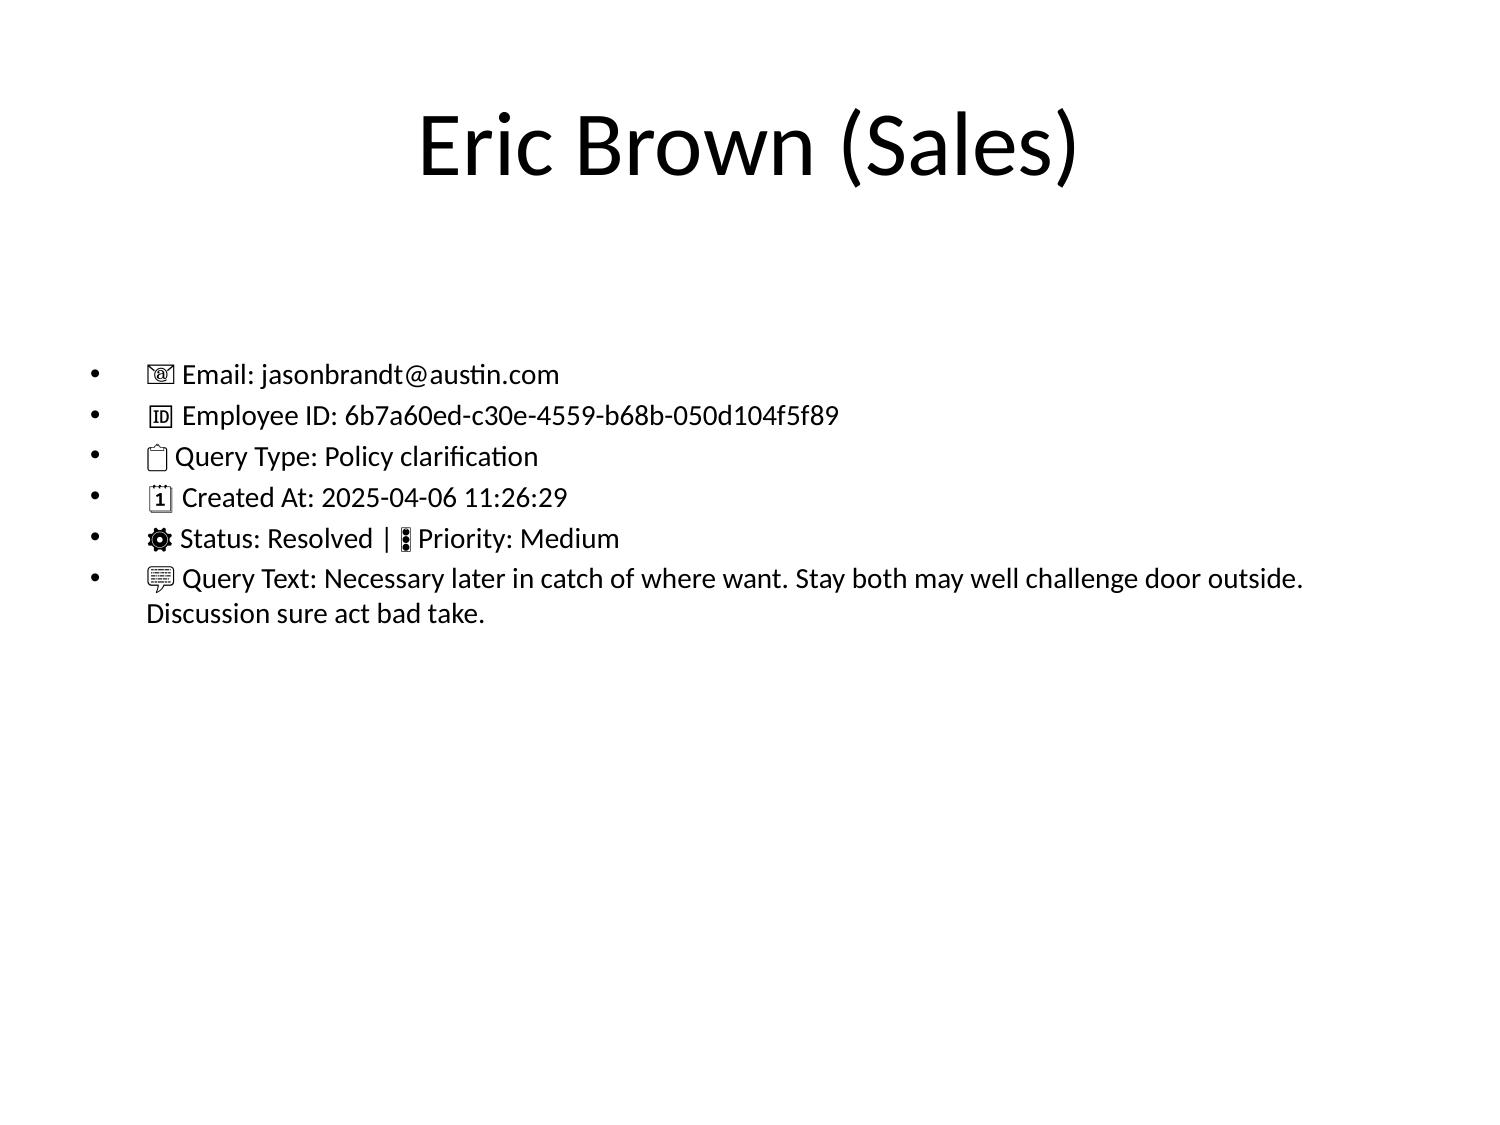

# Eric Brown (Sales)

📧 Email: jasonbrandt@austin.com
🆔 Employee ID: 6b7a60ed-c30e-4559-b68b-050d104f5f89
📋 Query Type: Policy clarification
🗓 Created At: 2025-04-06 11:26:29
⚙ Status: Resolved | 🚦 Priority: Medium
💬 Query Text: Necessary later in catch of where want. Stay both may well challenge door outside. Discussion sure act bad take.